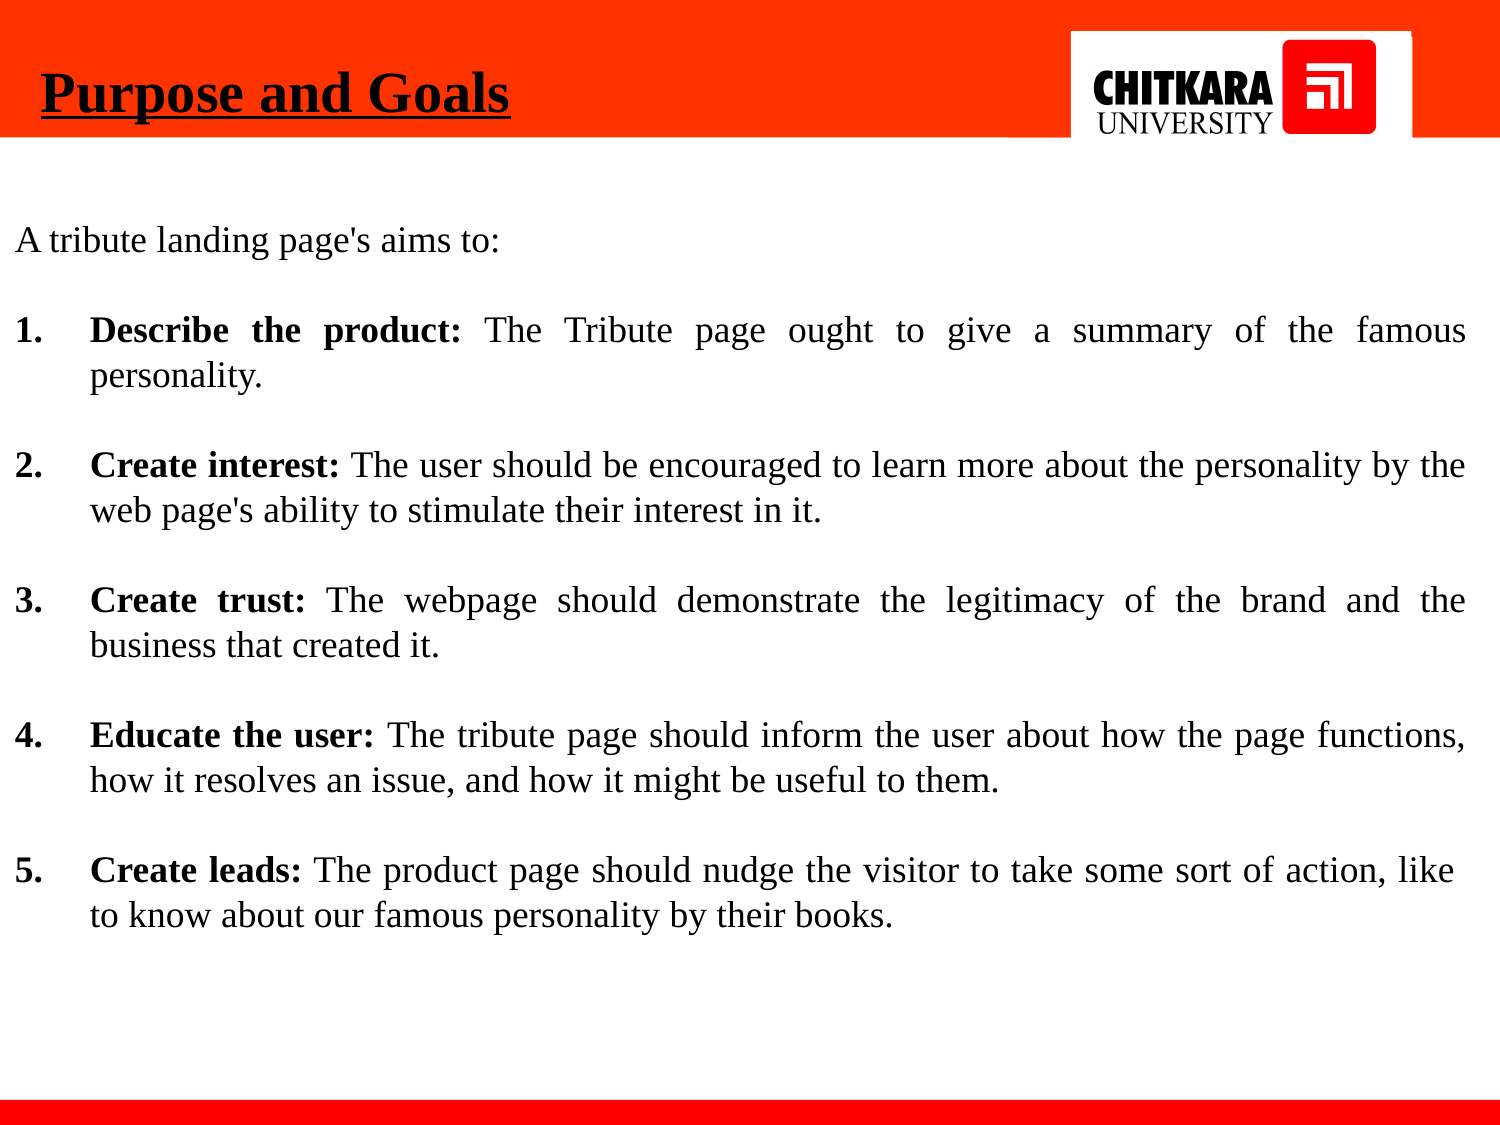

Purpose and Goals

A tribute landing page's aims to:

Describe the product: The Tribute page ought to give a summary of the famous personality.

Create interest: The user should be encouraged to learn more about the personality by the web page's ability to stimulate their interest in it.

Create trust: The webpage should demonstrate the legitimacy of the brand and the business that created it.

Educate the user: The tribute page should inform the user about how the page functions, how it resolves an issue, and how it might be useful to them.

Create leads: The product page should nudge the visitor to take some sort of action, like  to know about our famous personality by their books.